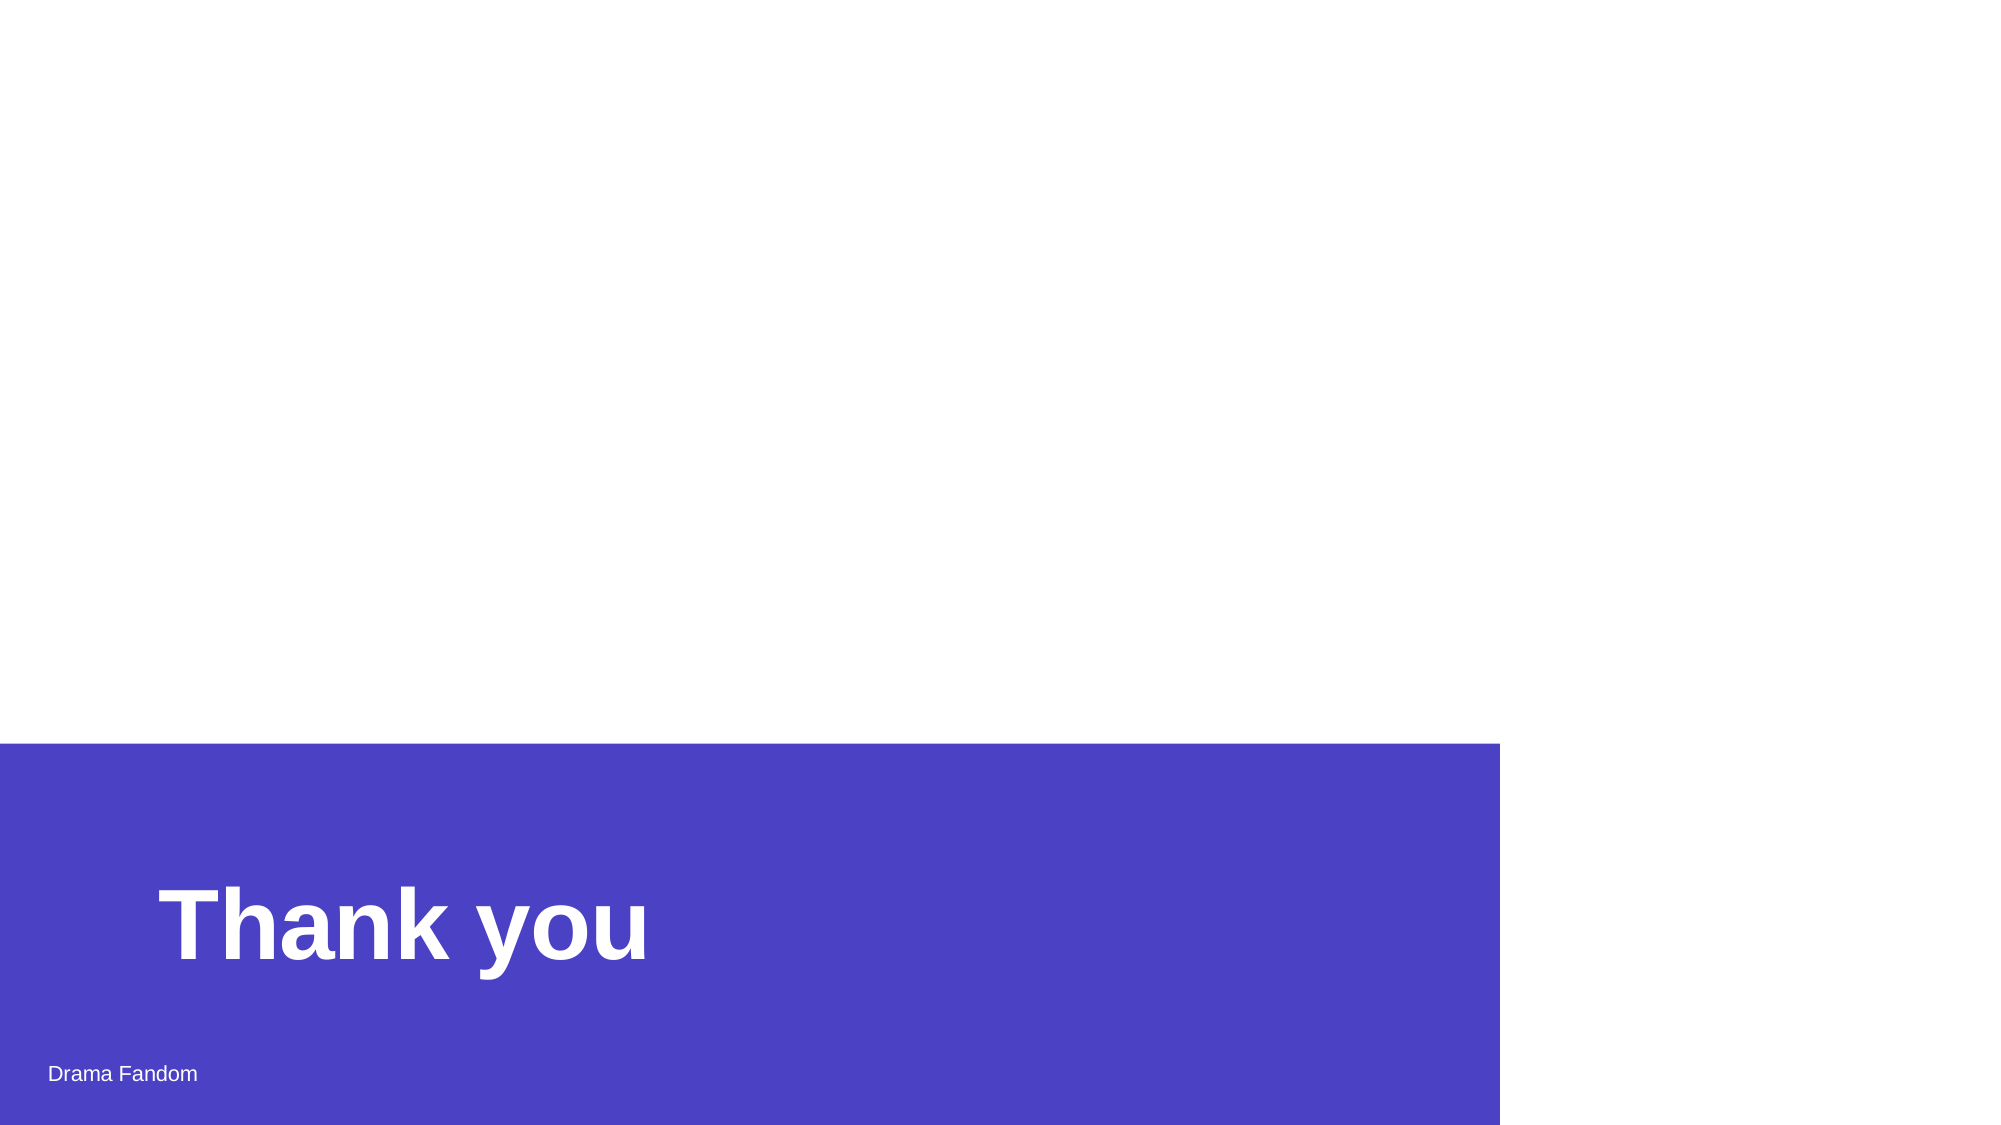

# Thank you
20XX
Drama Fandom
23